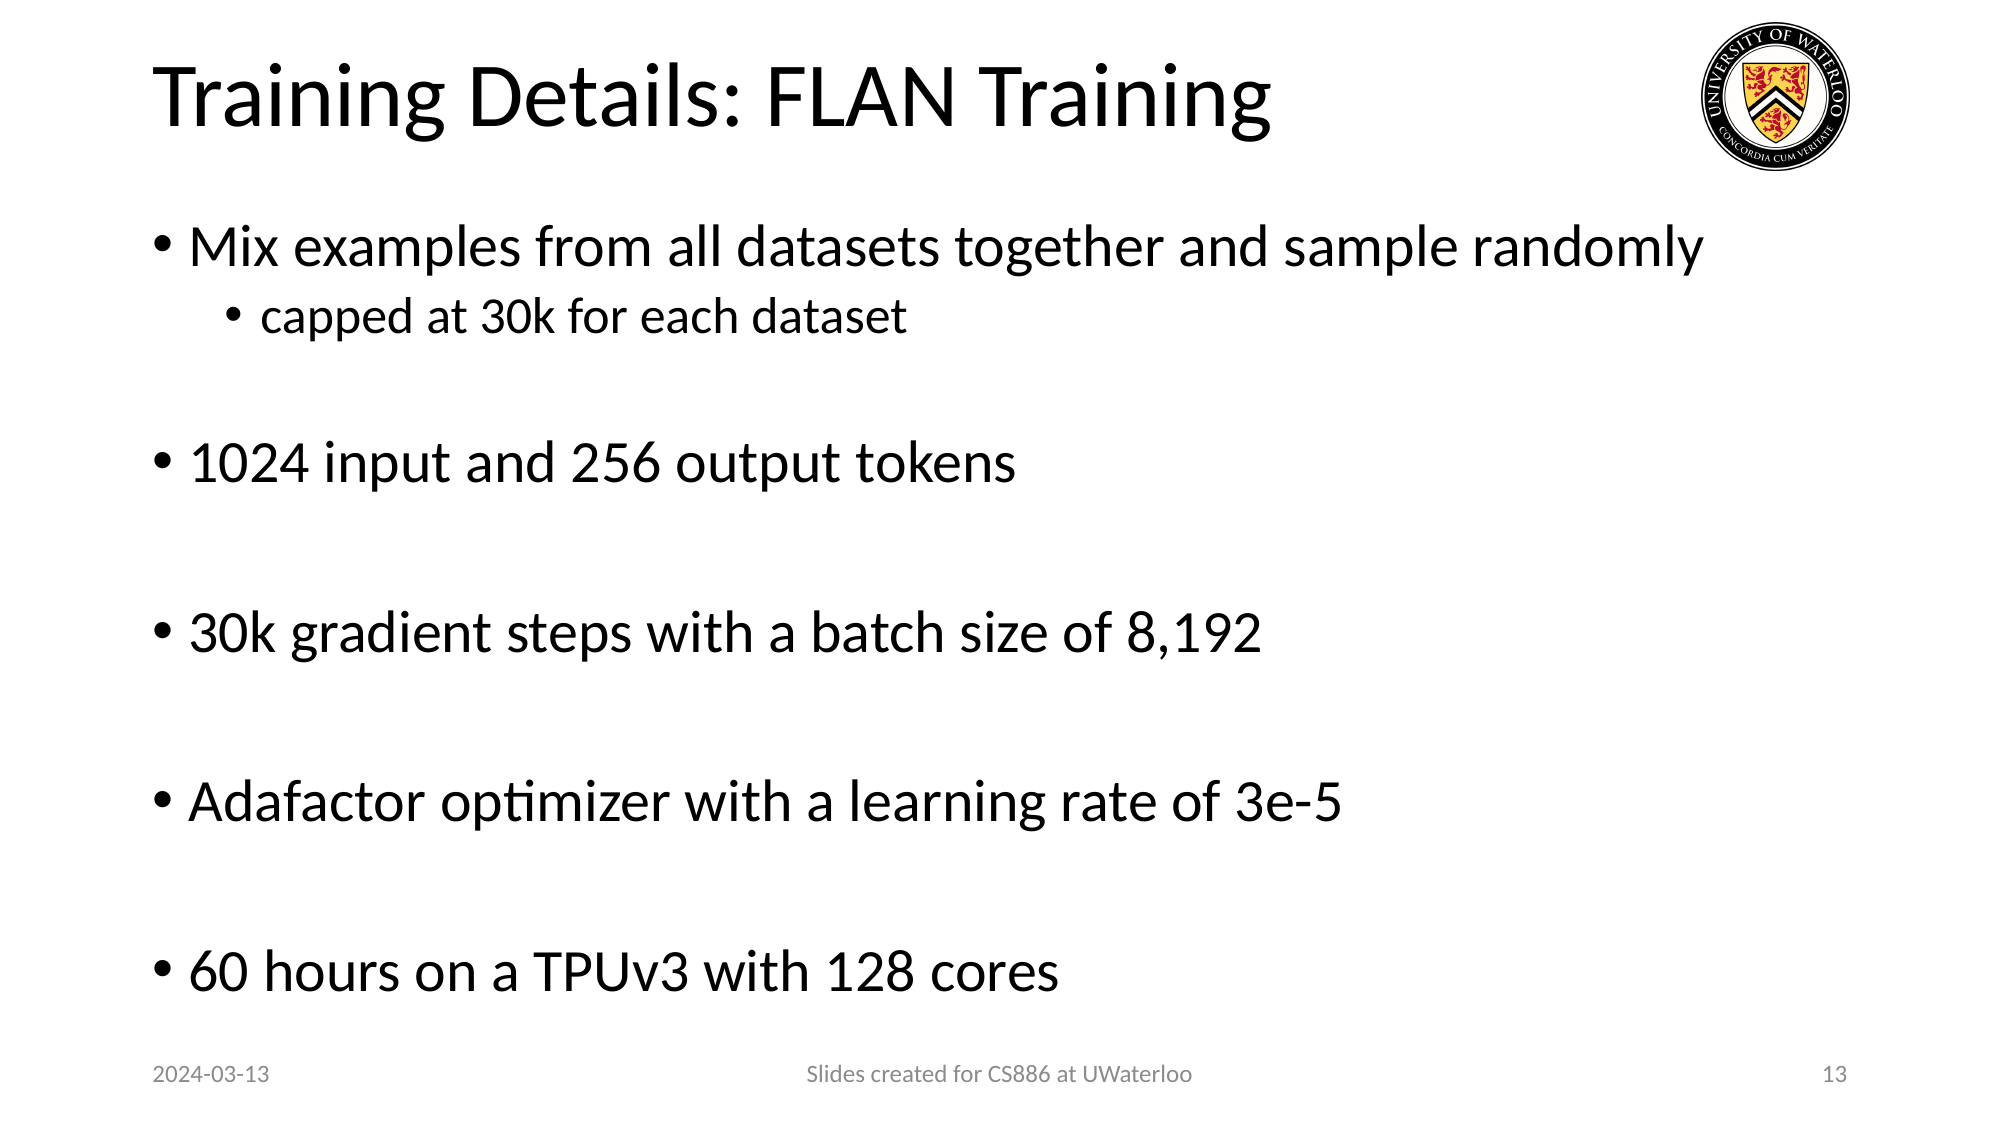

# Training Details: FLAN Training
Mix examples from all datasets together and sample randomly
capped at 30k for each dataset

1024 input and 256 output tokens

30k gradient steps with a batch size of 8,192

Adafactor optimizer with a learning rate of 3e-5

60 hours on a TPUv3 with 128 cores

2024-03-13
Slides created for CS886 at UWaterloo
13